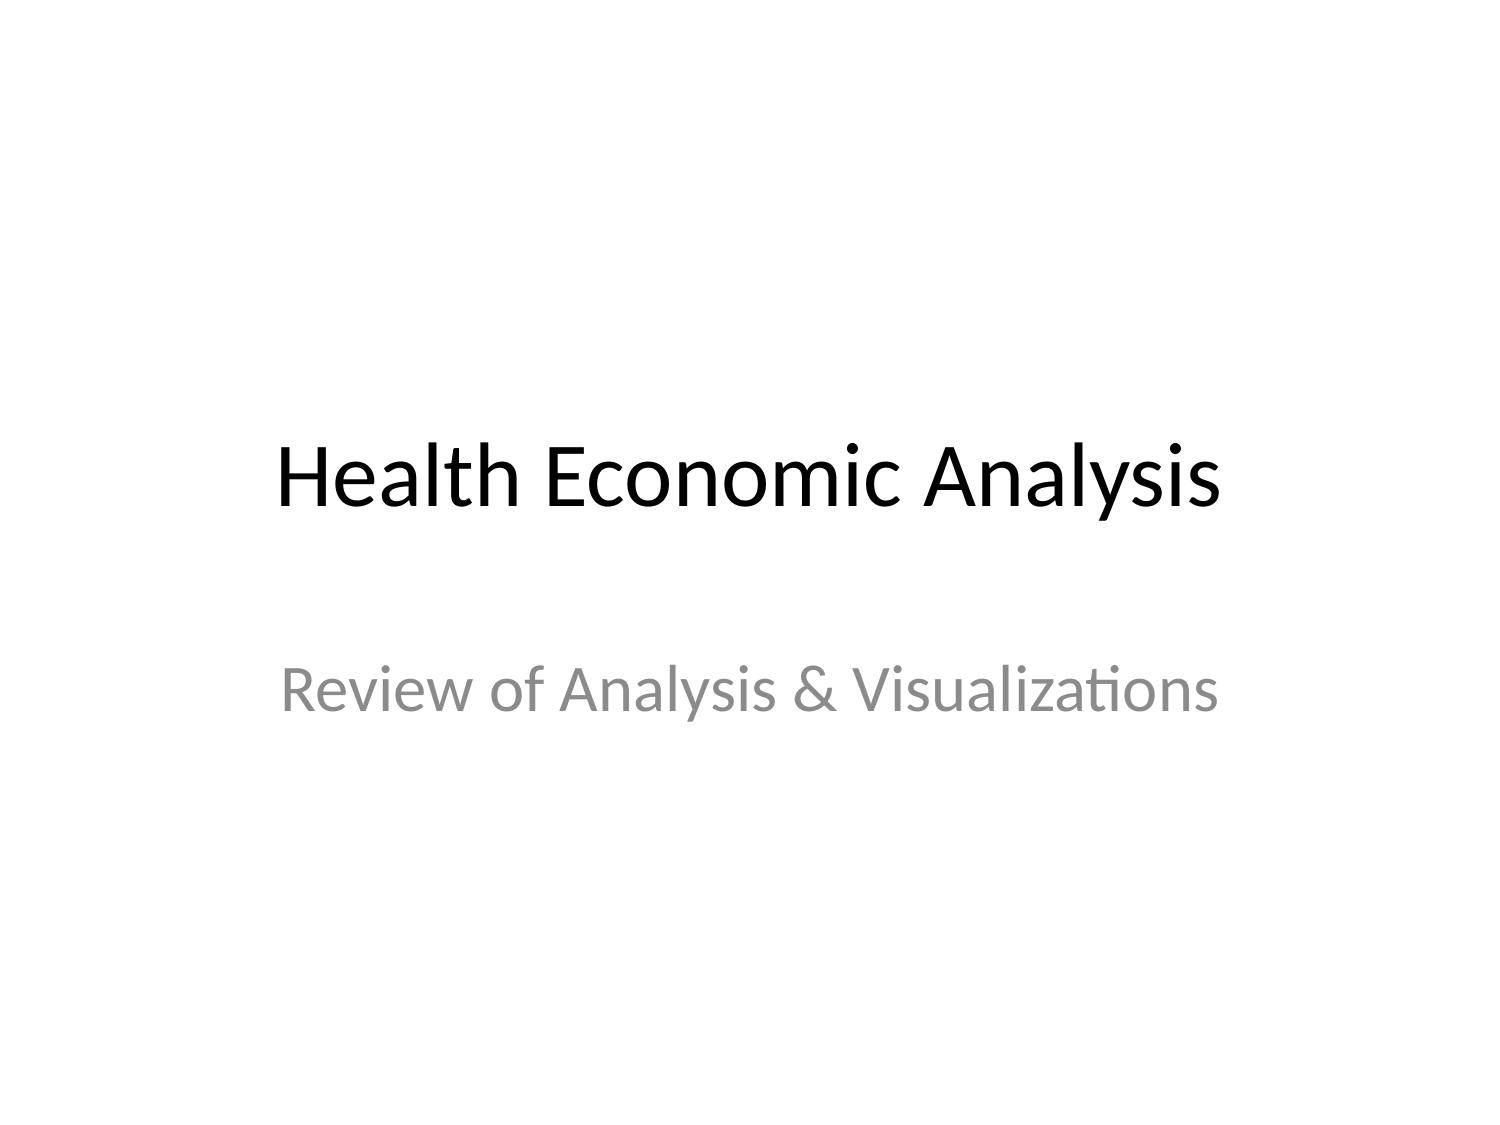

# Health Economic Analysis
Review of Analysis & Visualizations